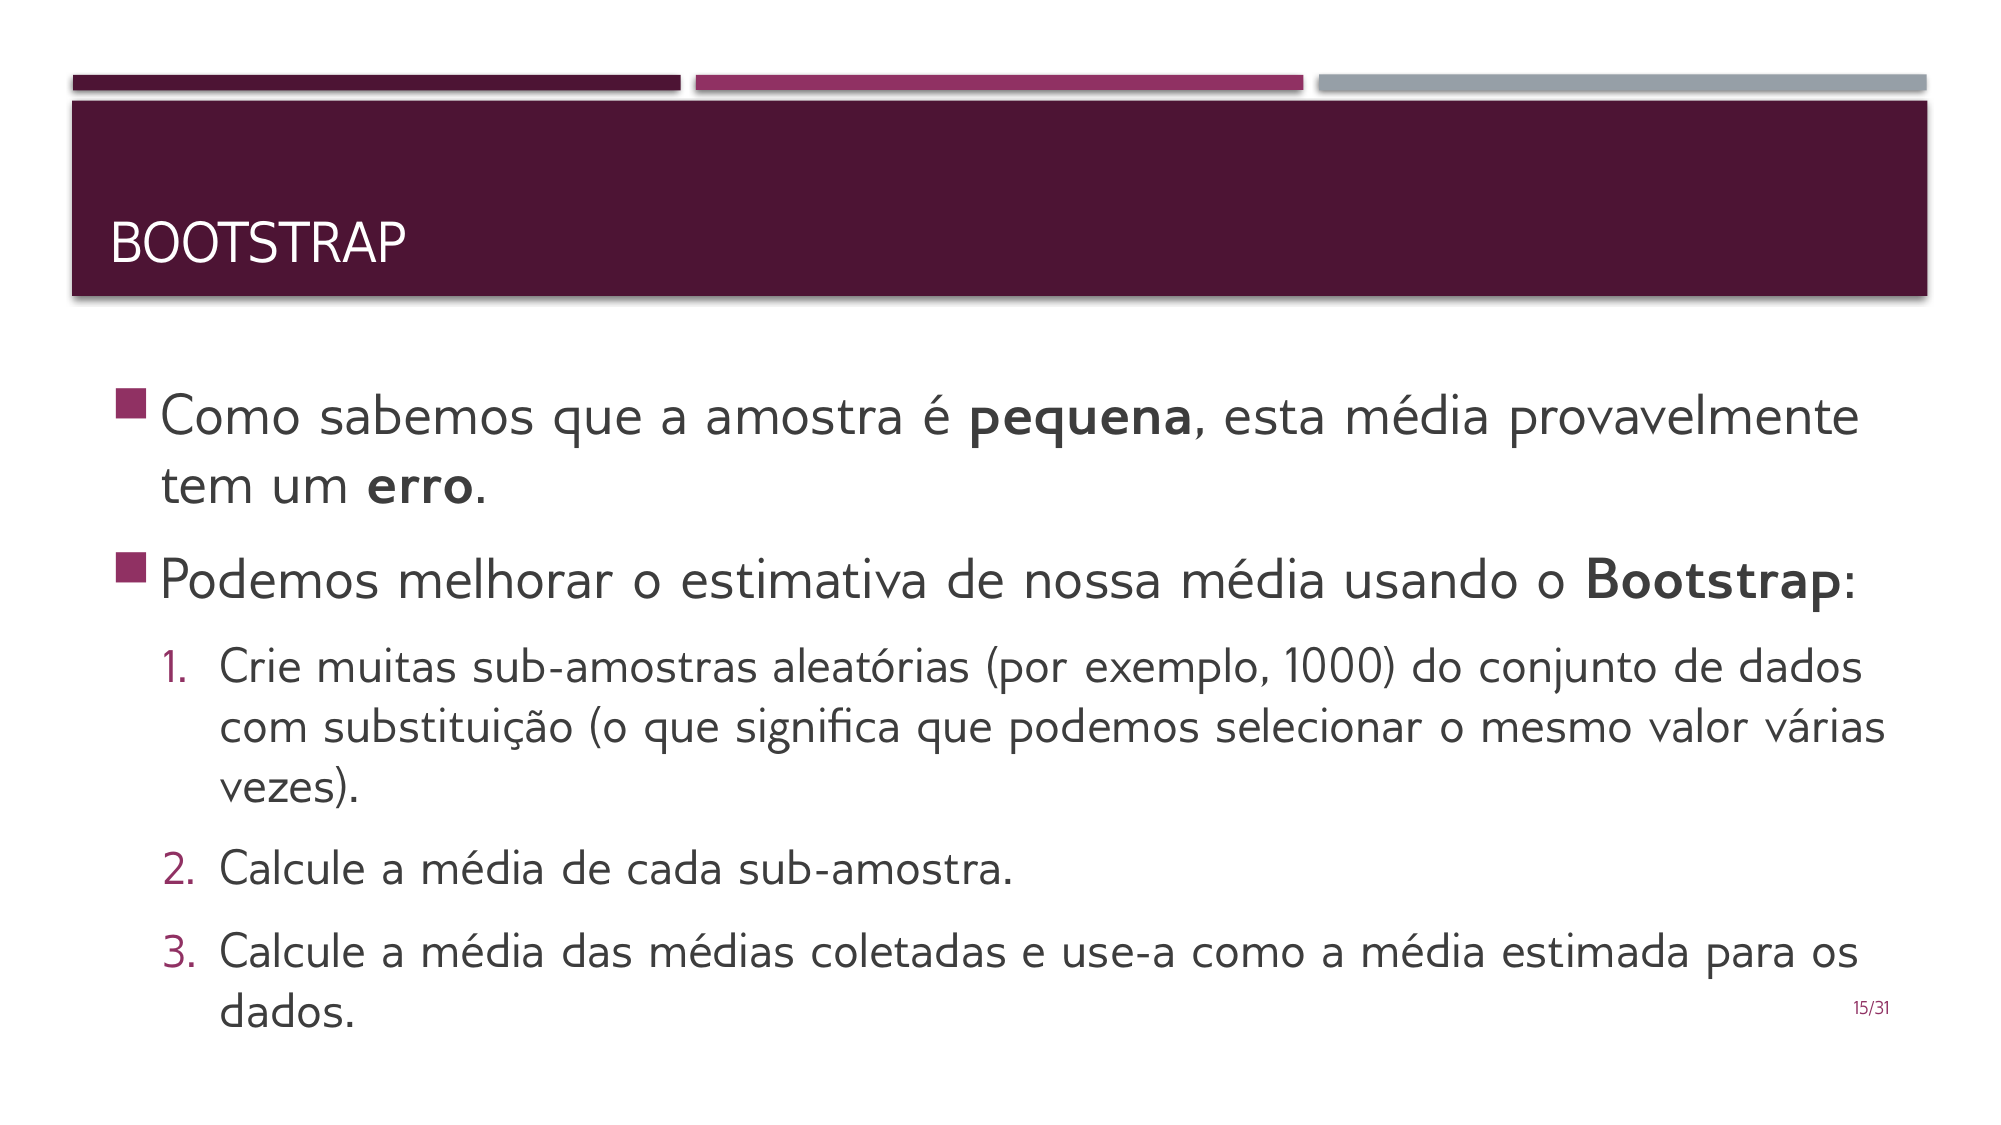

# Bootstrap
Como sabemos que a amostra é pequena, esta média provavelmente tem um erro.
Podemos melhorar o estimativa de nossa média usando o Bootstrap:
Crie muitas sub-amostras aleatórias (por exemplo, 1000) do conjunto de dados com substituição (o que significa que podemos selecionar o mesmo valor várias vezes).
Calcule a média de cada sub-amostra.
Calcule a média das médias coletadas e use-a como a média estimada para os dados.
15/31